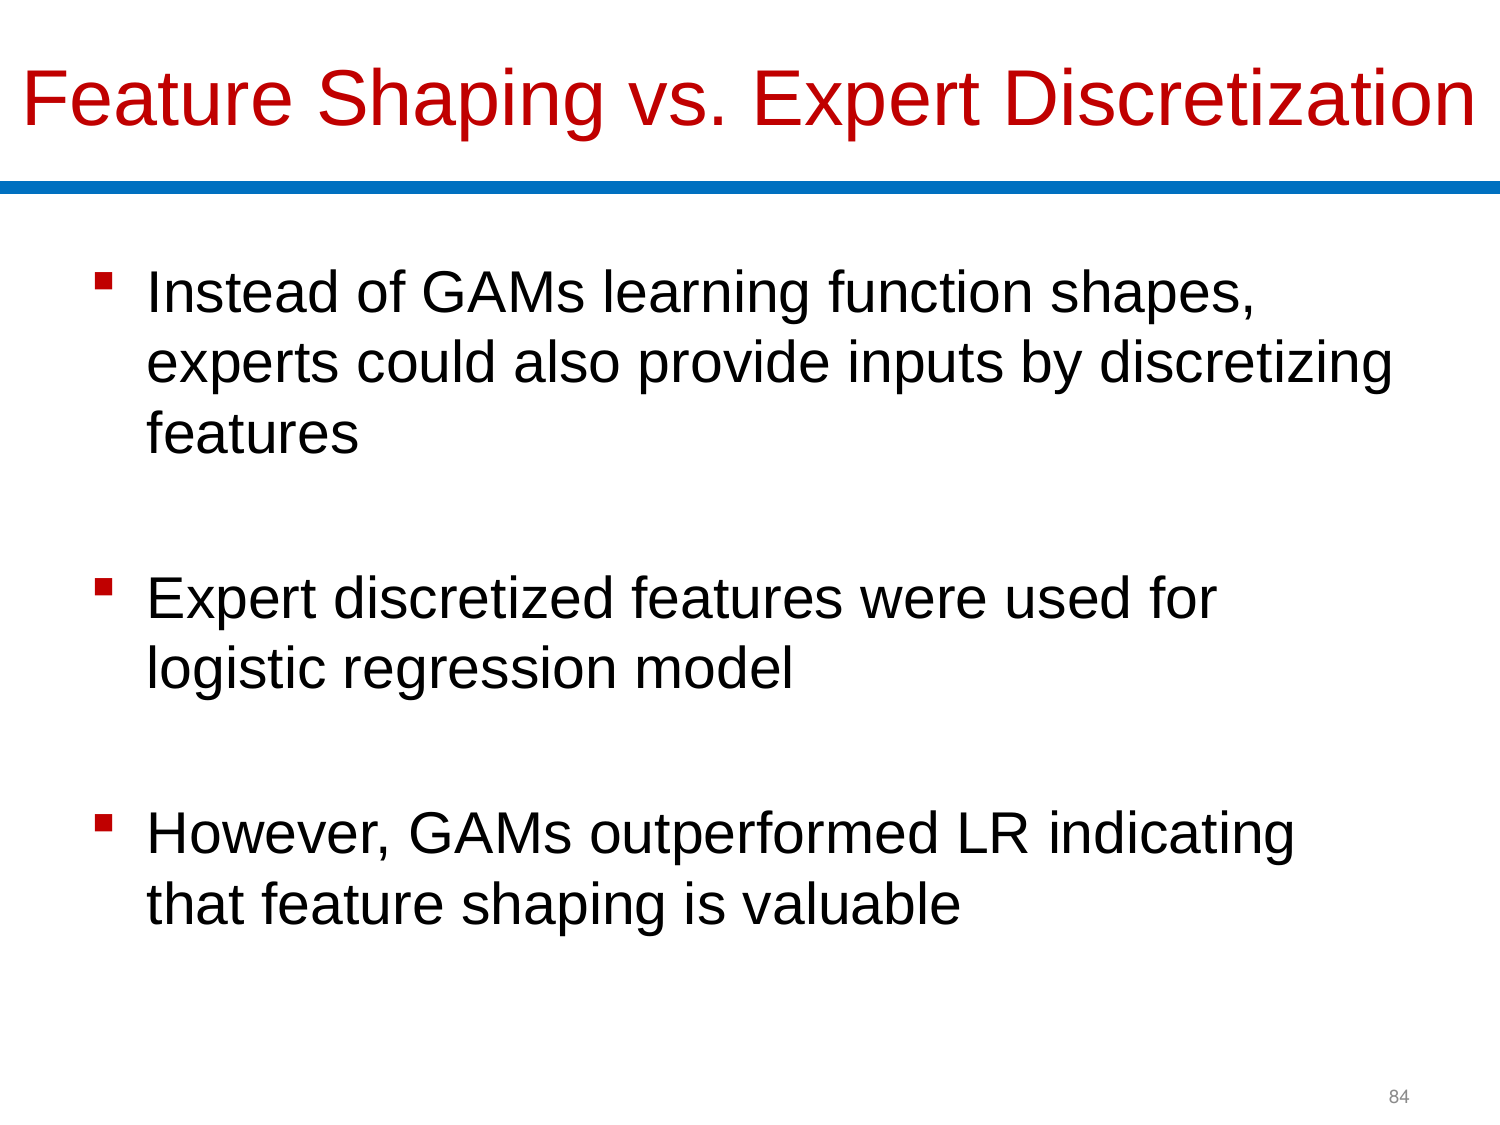

# Feature Shaping vs. Expert Discretization
Instead of GAMs learning function shapes, experts could also provide inputs by discretizing features

Expert discretized features were used for logistic regression model

However, GAMs outperformed LR indicating that feature shaping is valuable
84